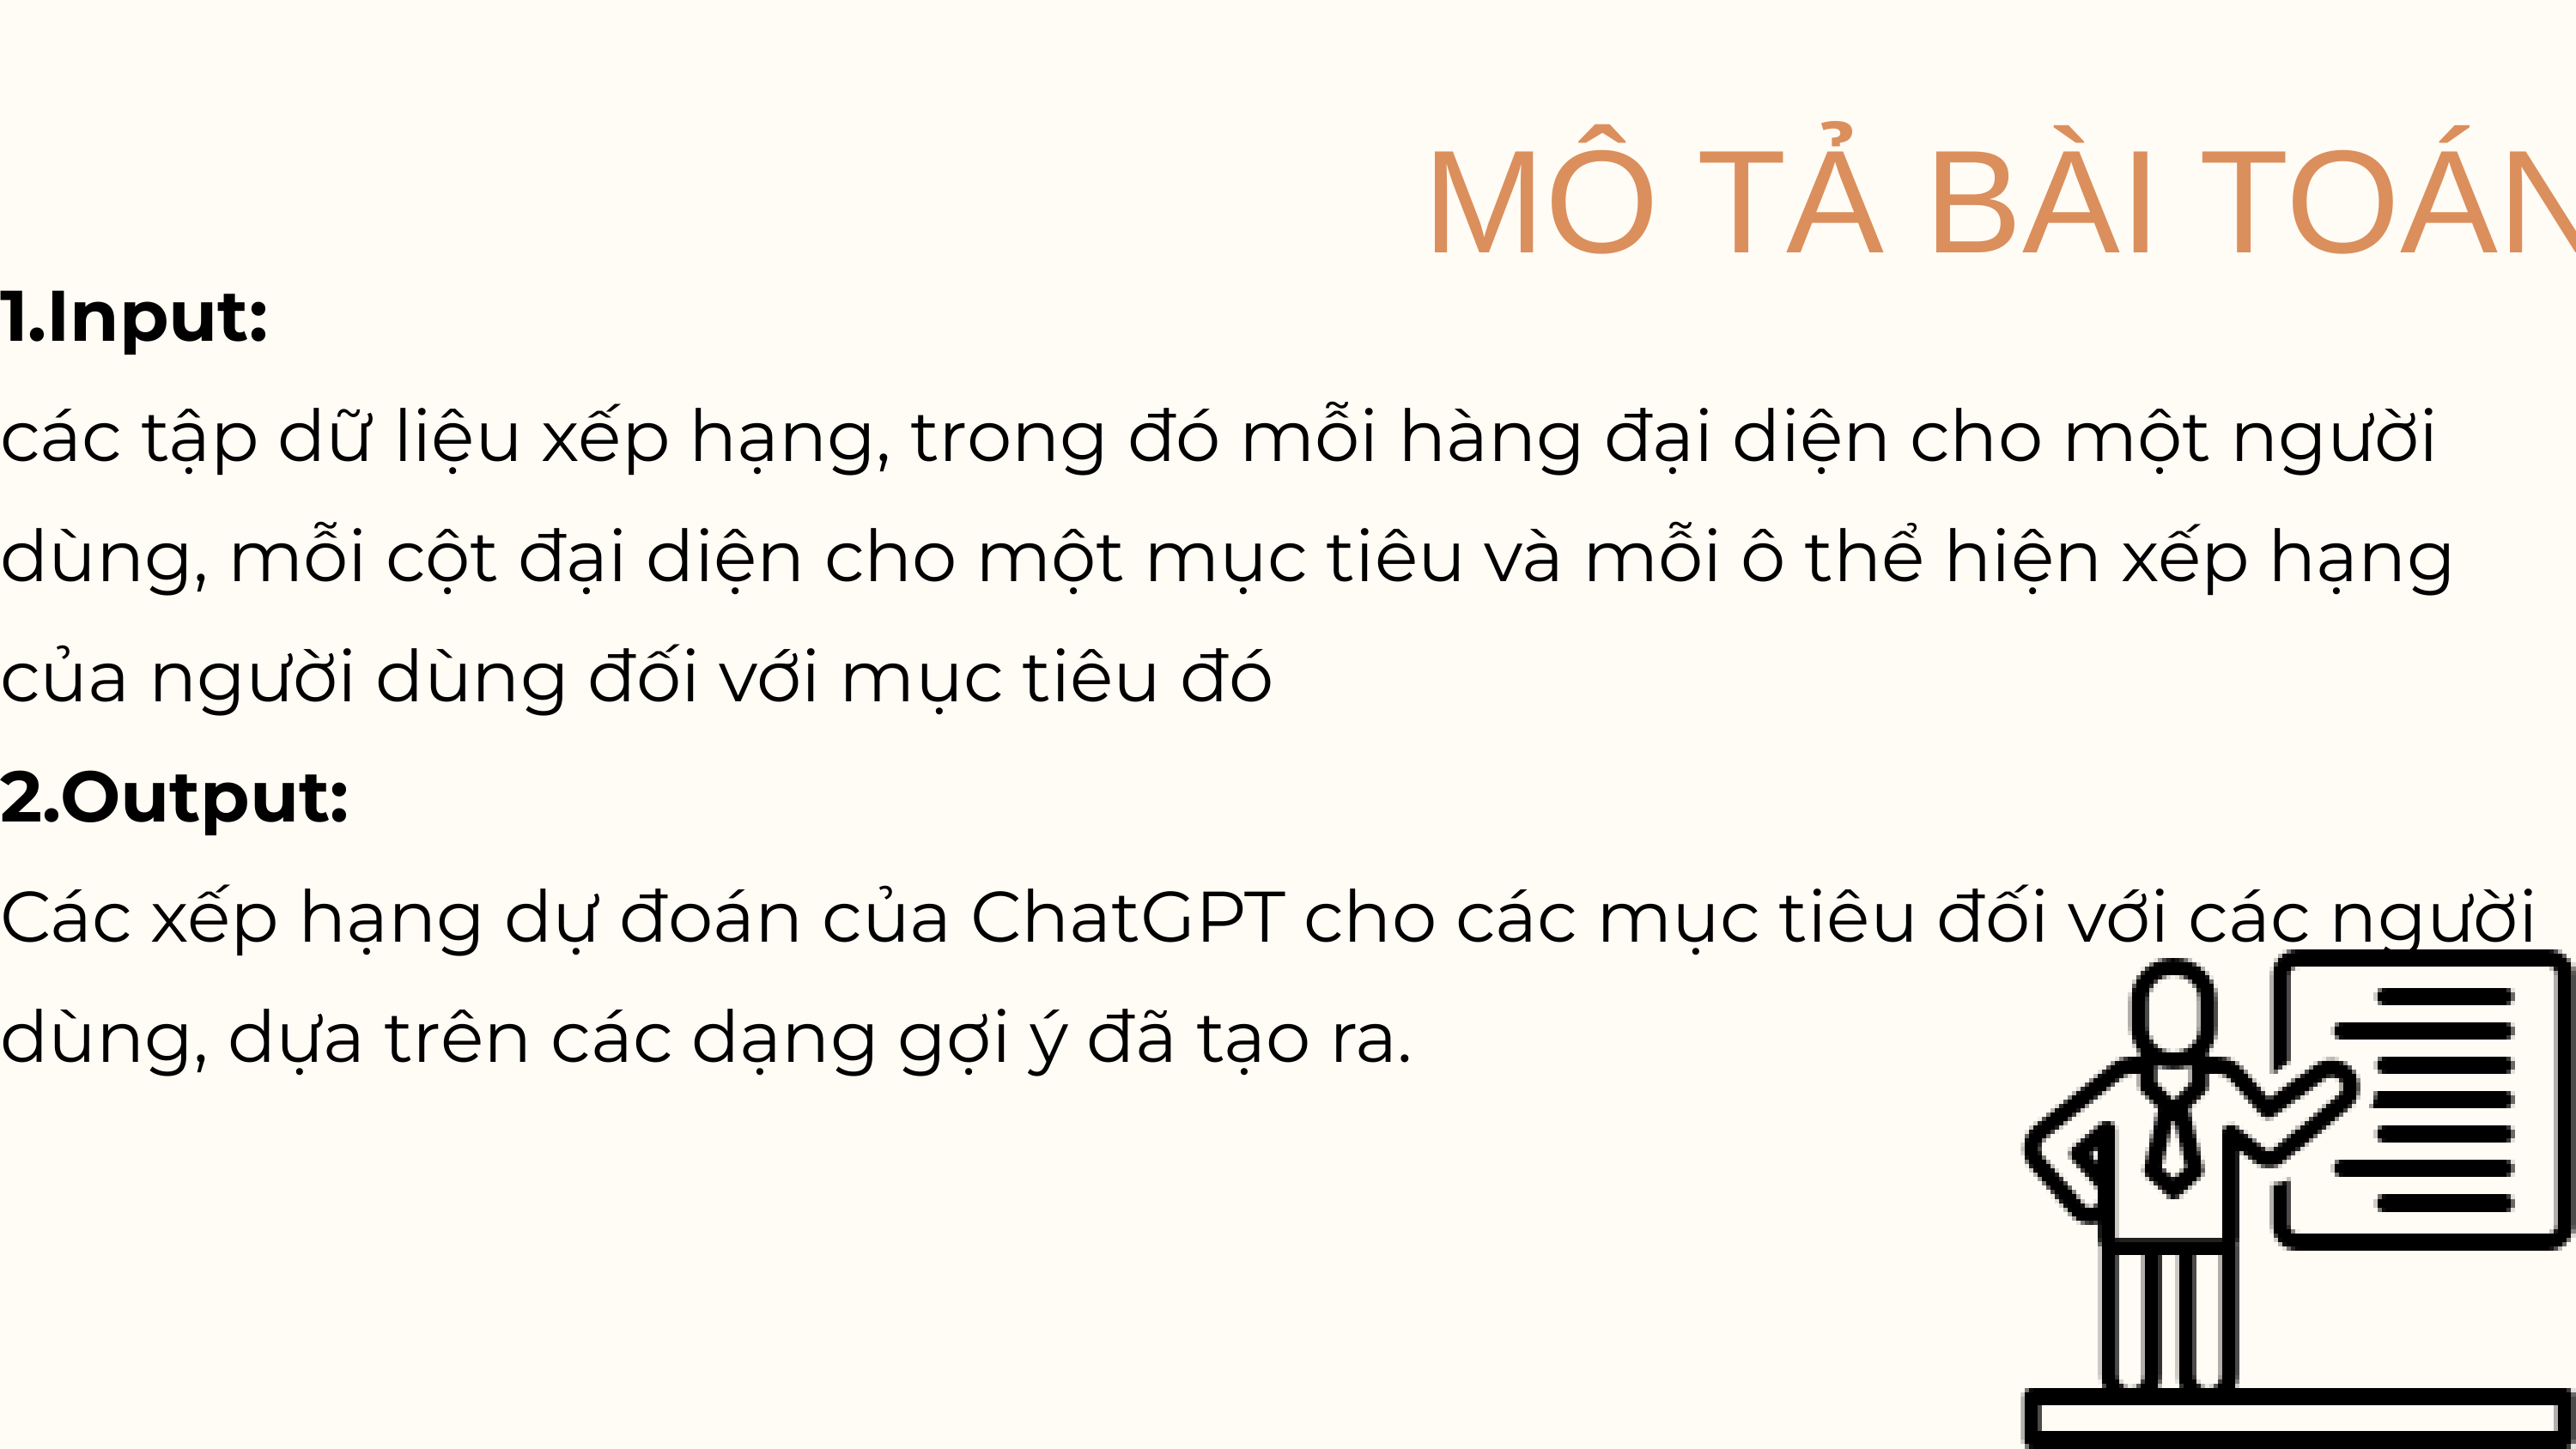

MÔ TẢ BÀI TOÁN

1.Input:
các tập dữ liệu xếp hạng, trong đó mỗi hàng đại diện cho một người dùng, mỗi cột đại diện cho một mục tiêu và mỗi ô thể hiện xếp hạng của người dùng đối với mục tiêu đó
2.Output:
Các xếp hạng dự đoán của ChatGPT cho các mục tiêu đối với các người dùng, dựa trên các dạng gợi ý đã tạo ra.